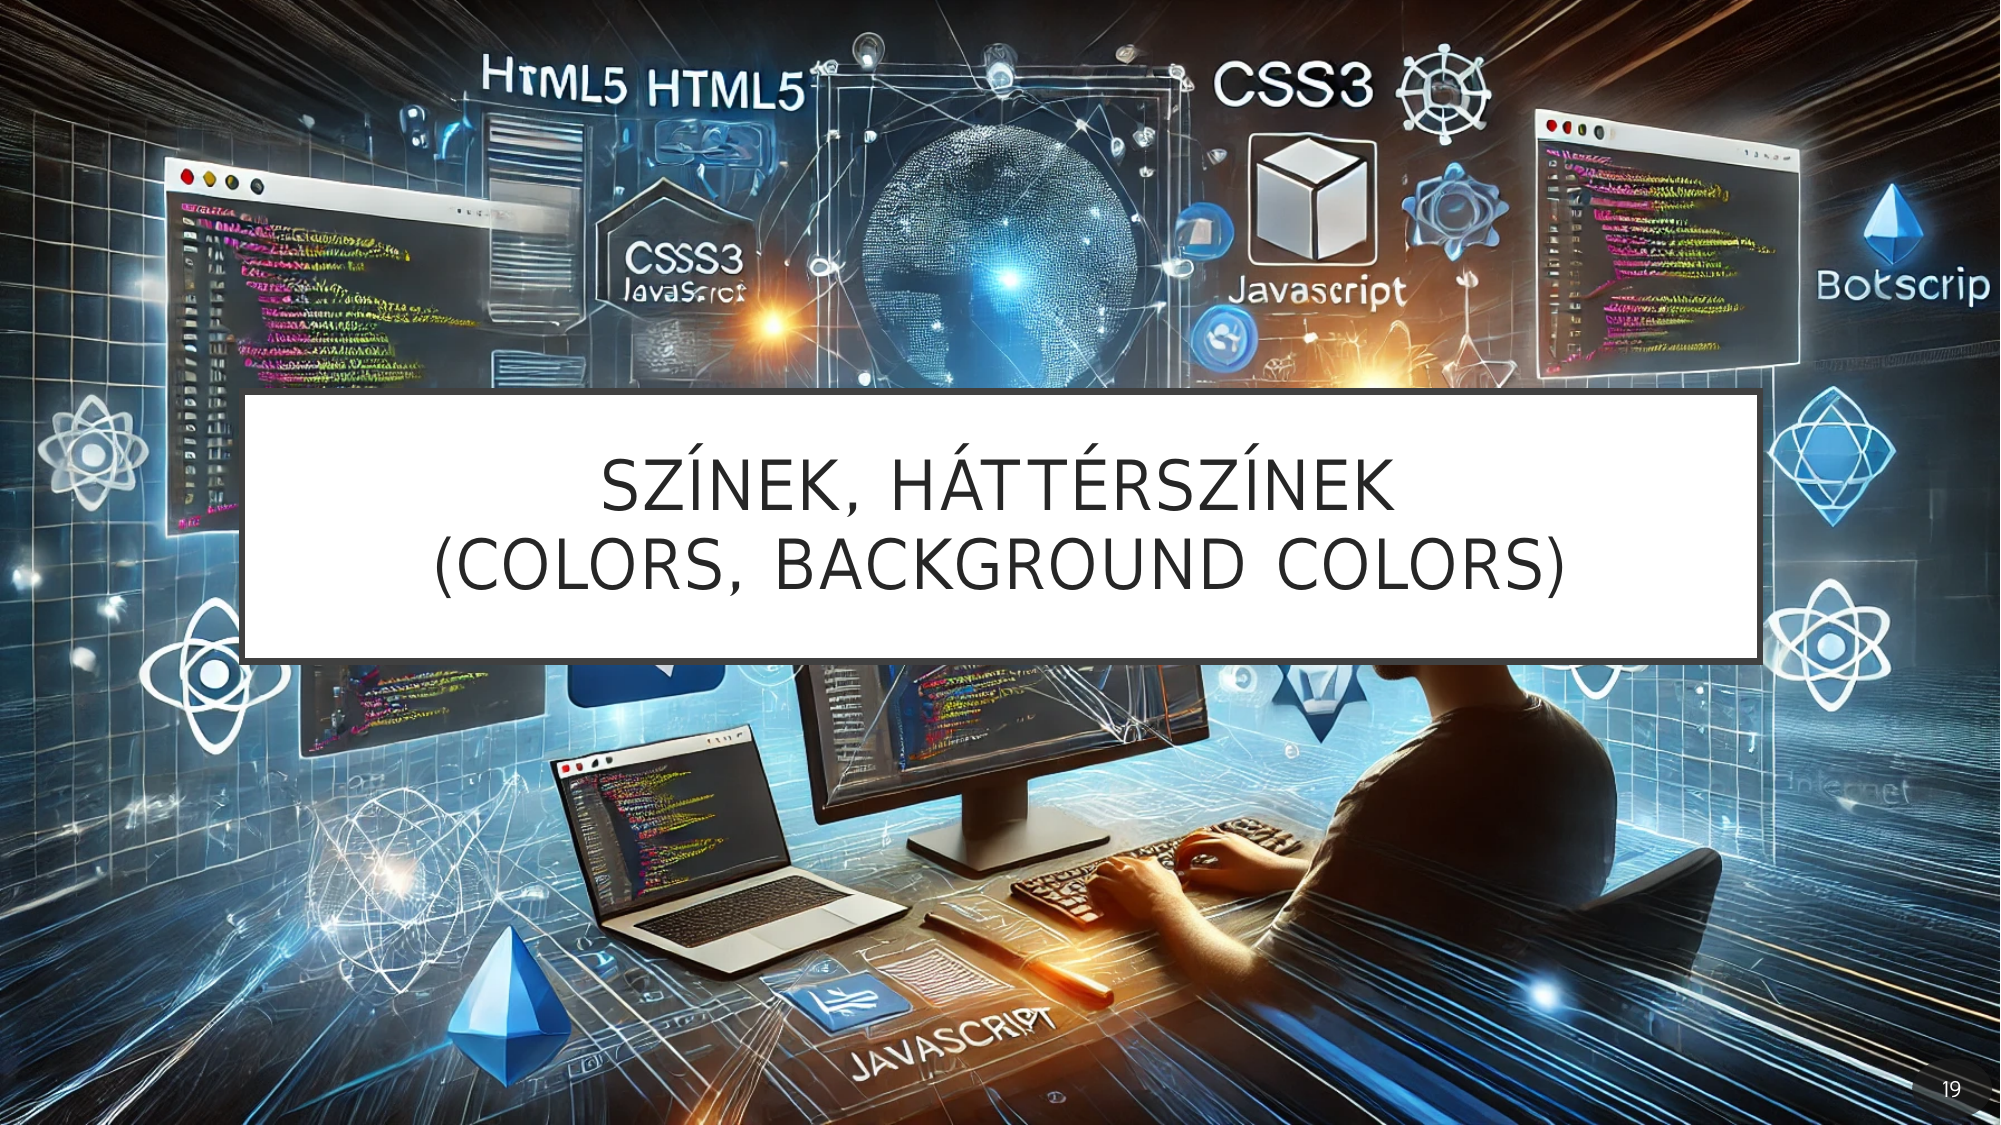

# Színek, háttérszínek (colors, background colors)

19